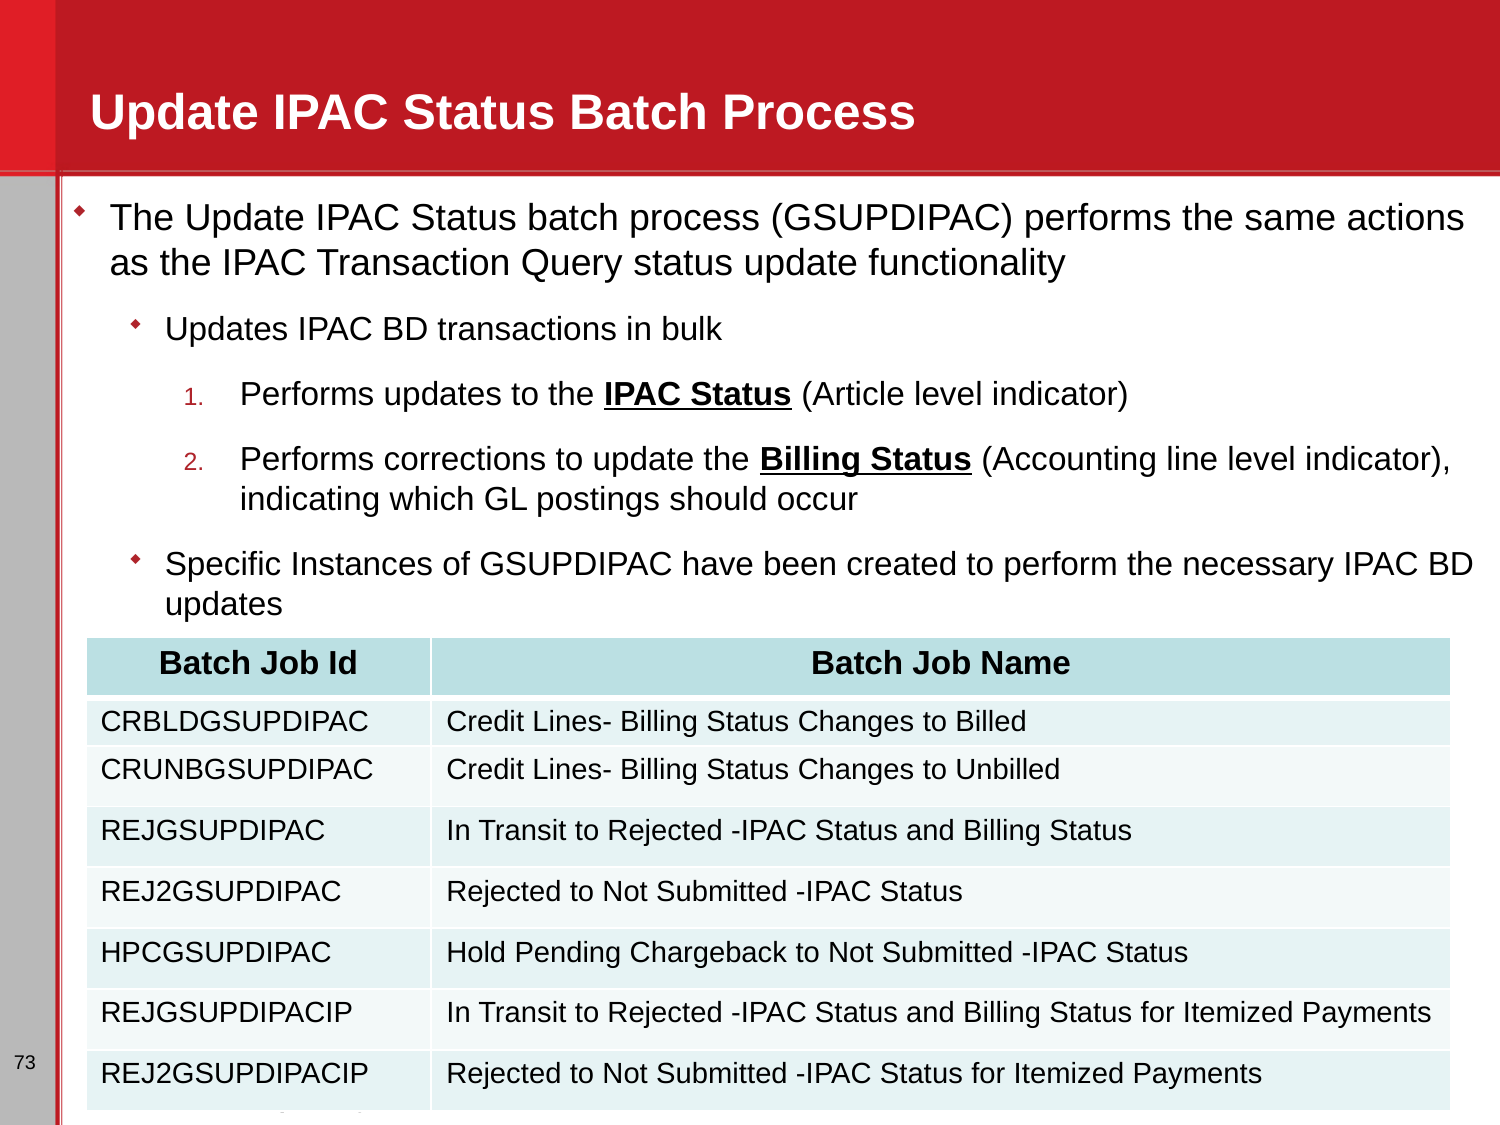

# Update IPAC Status Batch Process
The Update IPAC Status batch process (GSUPDIPAC) performs the same actions as the IPAC Transaction Query status update functionality
Updates IPAC BD transactions in bulk
Performs updates to the IPAC Status (Article level indicator)
Performs corrections to update the Billing Status (Accounting line level indicator), indicating which GL postings should occur
Specific Instances of GSUPDIPAC have been created to perform the necessary IPAC BD updates

| Batch Job Id | Batch Job Name |
| --- | --- |
| CRBLDGSUPDIPAC | Credit Lines- Billing Status Changes to Billed |
| CRUNBGSUPDIPAC | Credit Lines- Billing Status Changes to Unbilled |
| REJGSUPDIPAC | In Transit to Rejected -IPAC Status and Billing Status |
| REJ2GSUPDIPAC | Rejected to Not Submitted -IPAC Status |
| HPCGSUPDIPAC | Hold Pending Chargeback to Not Submitted -IPAC Status |
| REJGSUPDIPACIP | In Transit to Rejected -IPAC Status and Billing Status for Itemized Payments |
| REJ2GSUPDIPACIP | Rejected to Not Submitted -IPAC Status for Itemized Payments |
73
CGI Federal Proprietary and Confidential